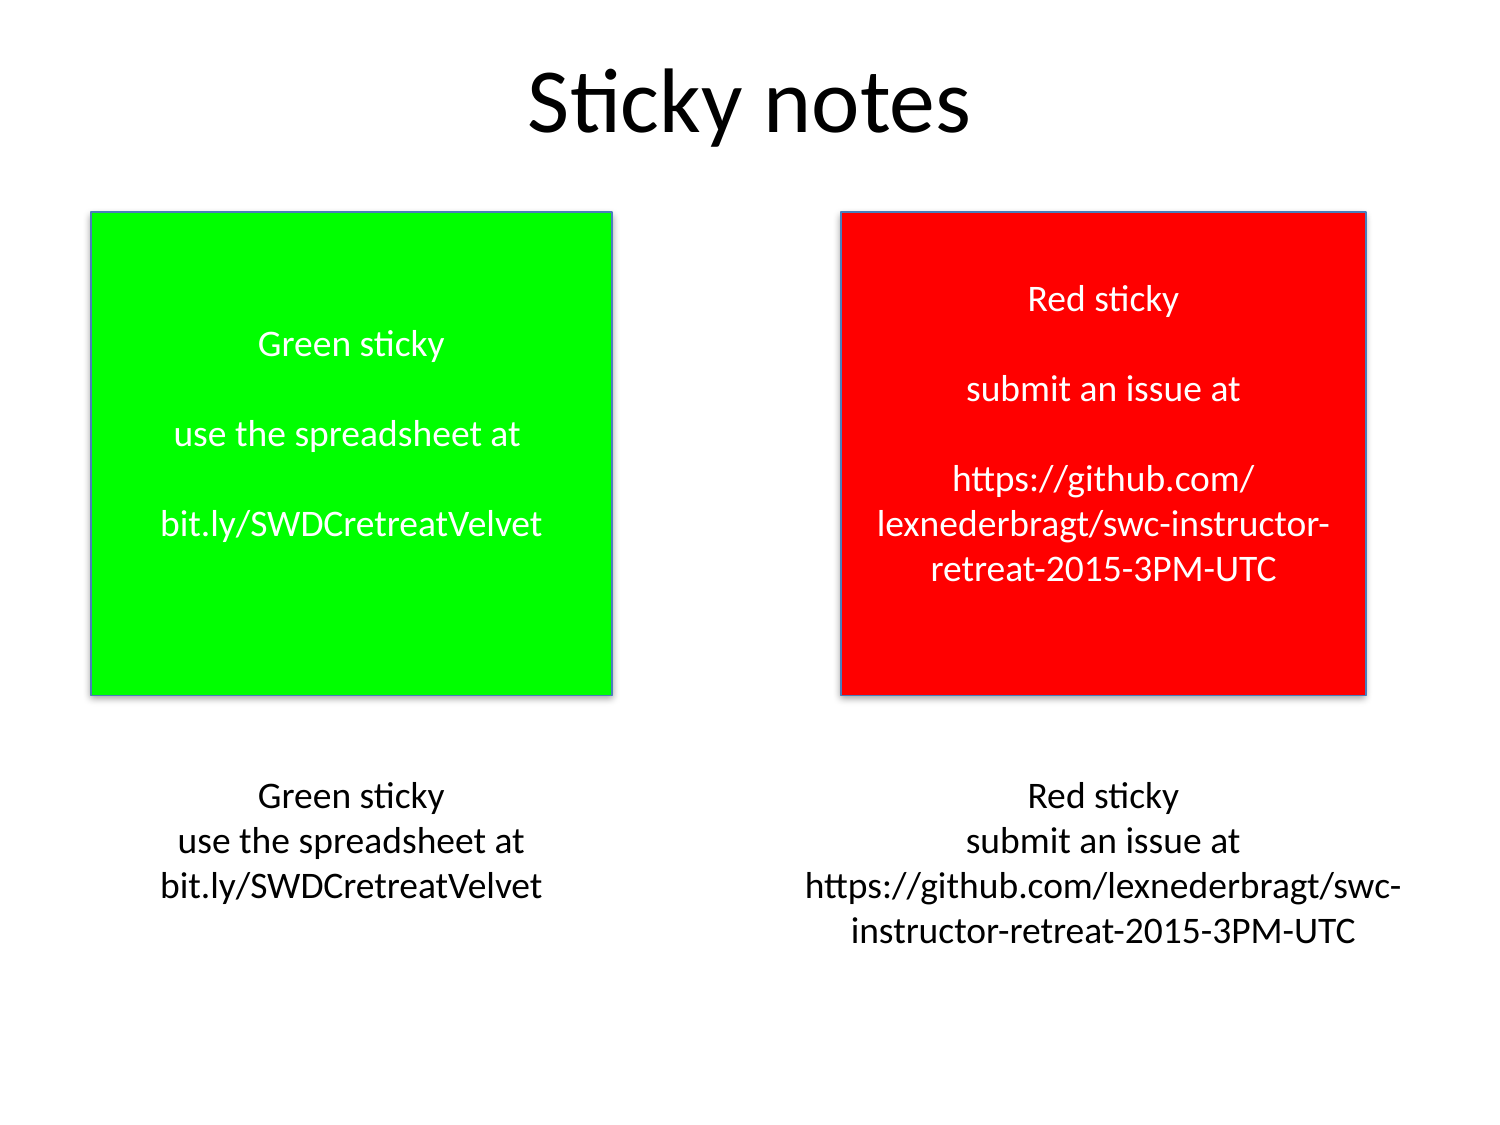

# Sticky notes
Green sticky

use the spreadsheet at

bit.ly/SWDCretreatVelvet

Red sticky

submit an issue at

https://github.com/lexnederbragt/swc-instructor-retreat-2015-3PM-UTC

Green sticky
use the spreadsheet at
bit.ly/SWDCretreatVelvet
Red sticky
submit an issue at
https://github.com/lexnederbragt/swc-instructor-retreat-2015-3PM-UTC